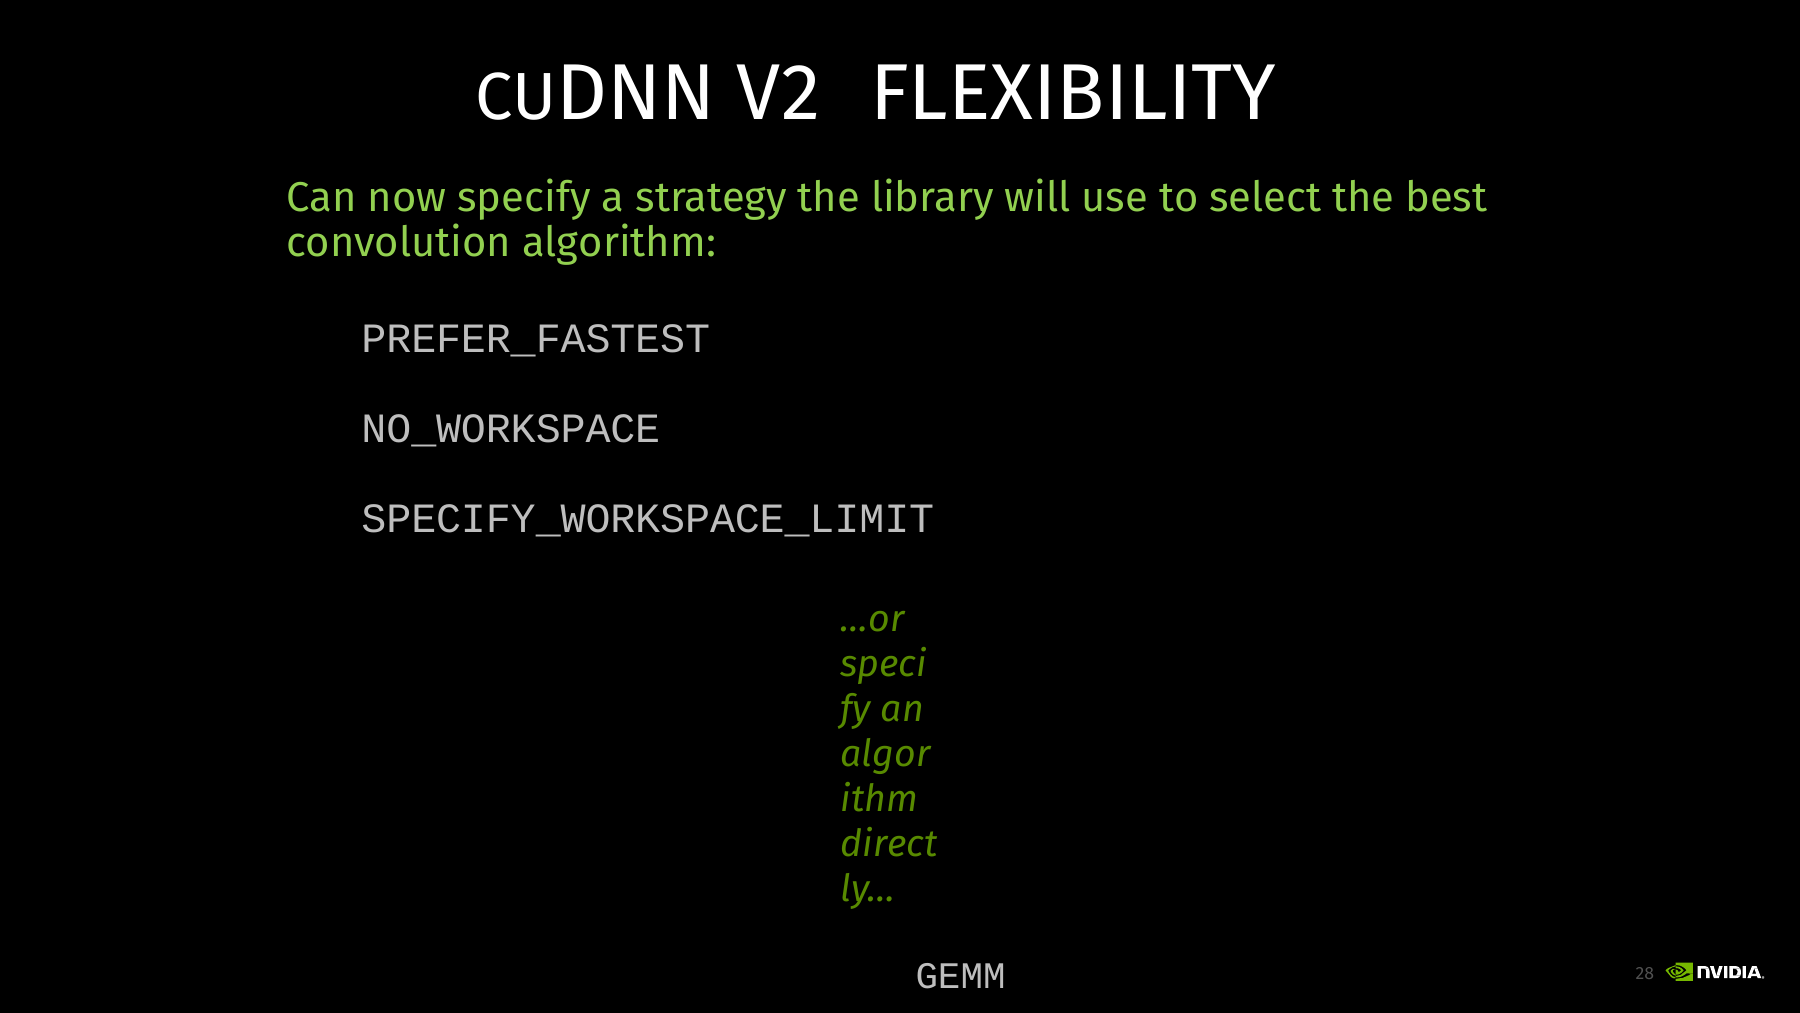

# CUDNN V2	FLEXIBILITY
Can now specify a strategy the library will use to select the best convolution algorithm:
PREFER_FASTEST NO_WORKSPACE SPECIFY_WORKSPACE_LIMIT

…or specify an algorithm directly…
GEMM IMPLICIT_GEMM
IMPLICIT_PRECOMP_GEMM DIRECT
28